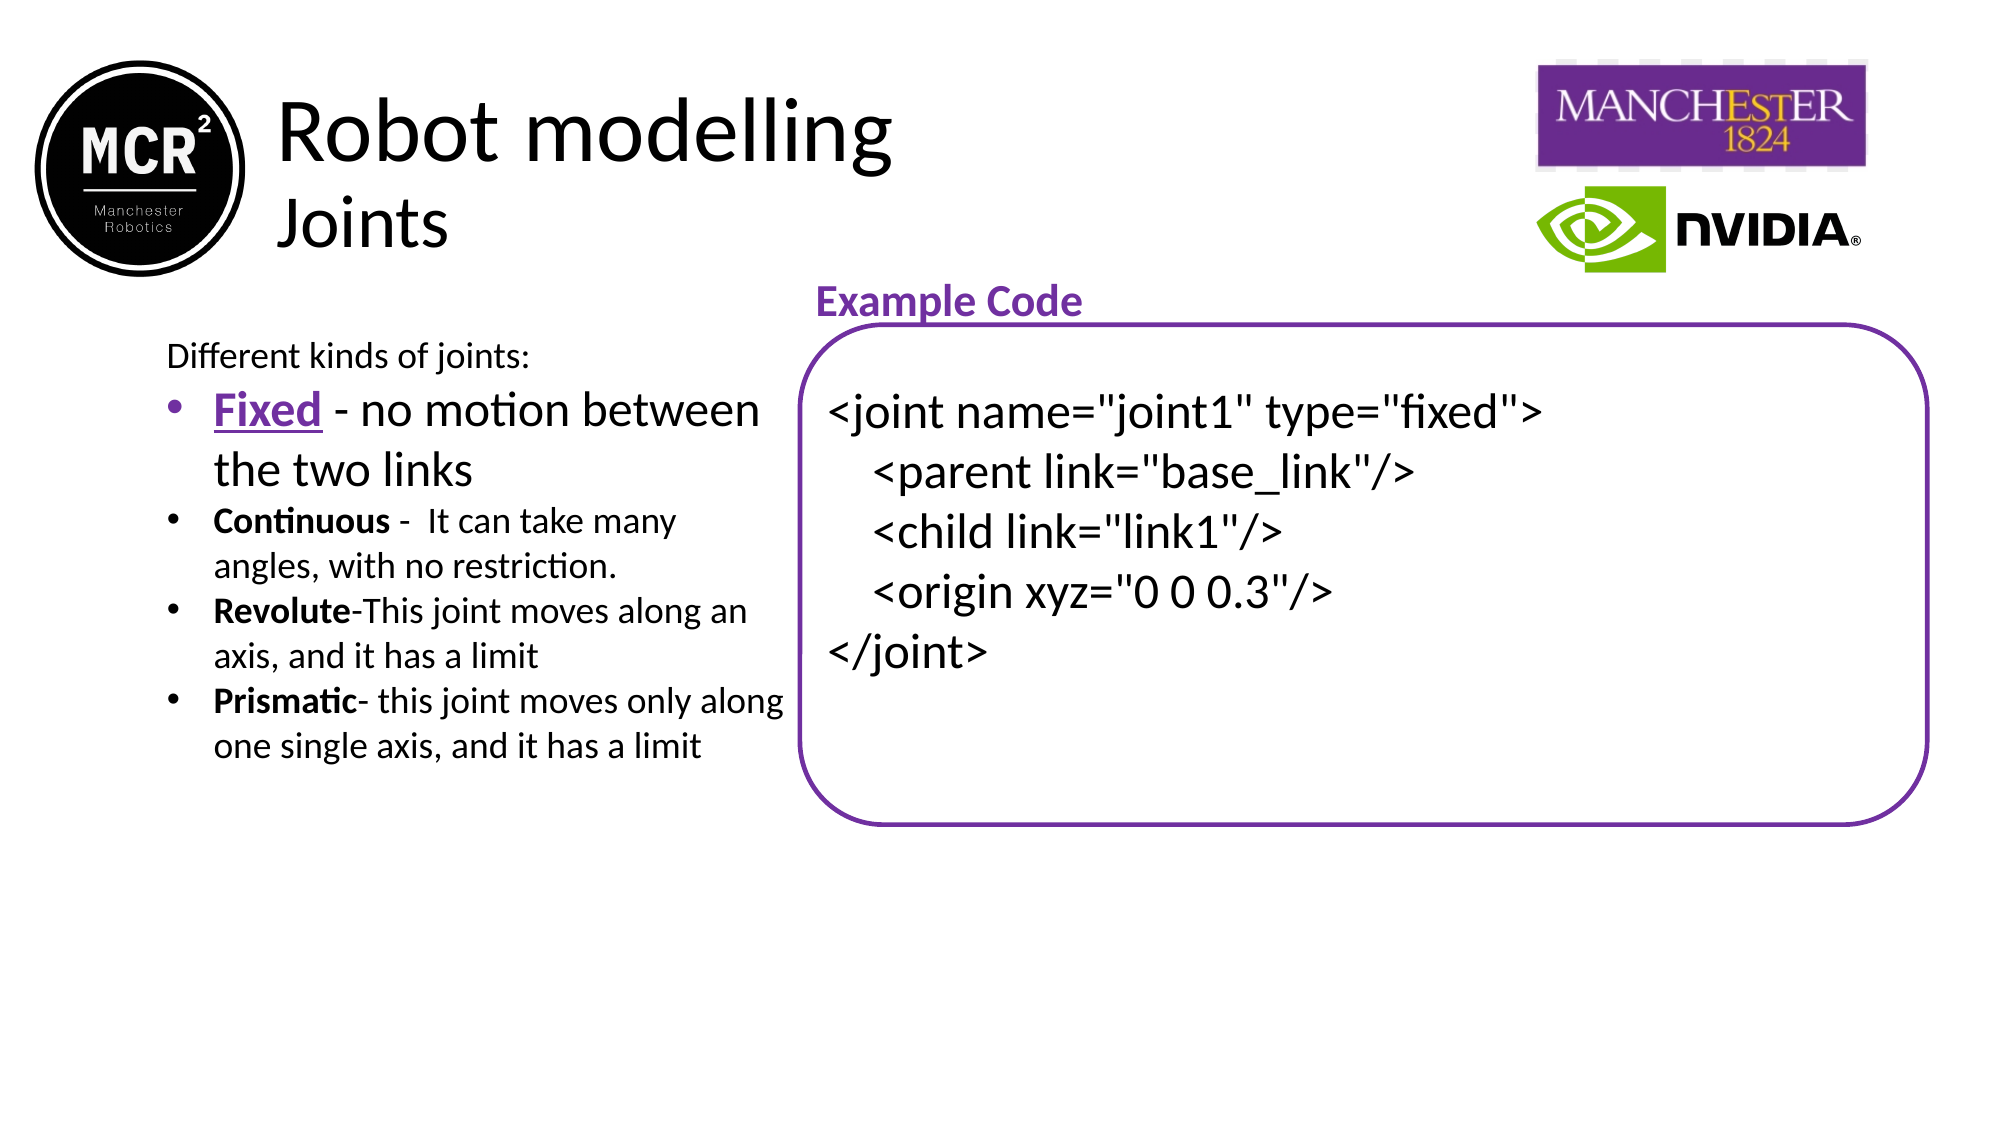

Robot modelling
Joints
Example Code
Different kinds of joints:
Fixed - no motion between the two links
Continuous -  It can take many angles, with no restriction.
Revolute-This joint moves along an axis, and it has a limit
Prismatic- this joint moves only along one single axis, and it has a limit

<joint name="joint1" type="fixed">
    <parent link="base_link"/>
    <child link="link1"/>
    <origin xyz="0 0 0.3"/>
</joint>